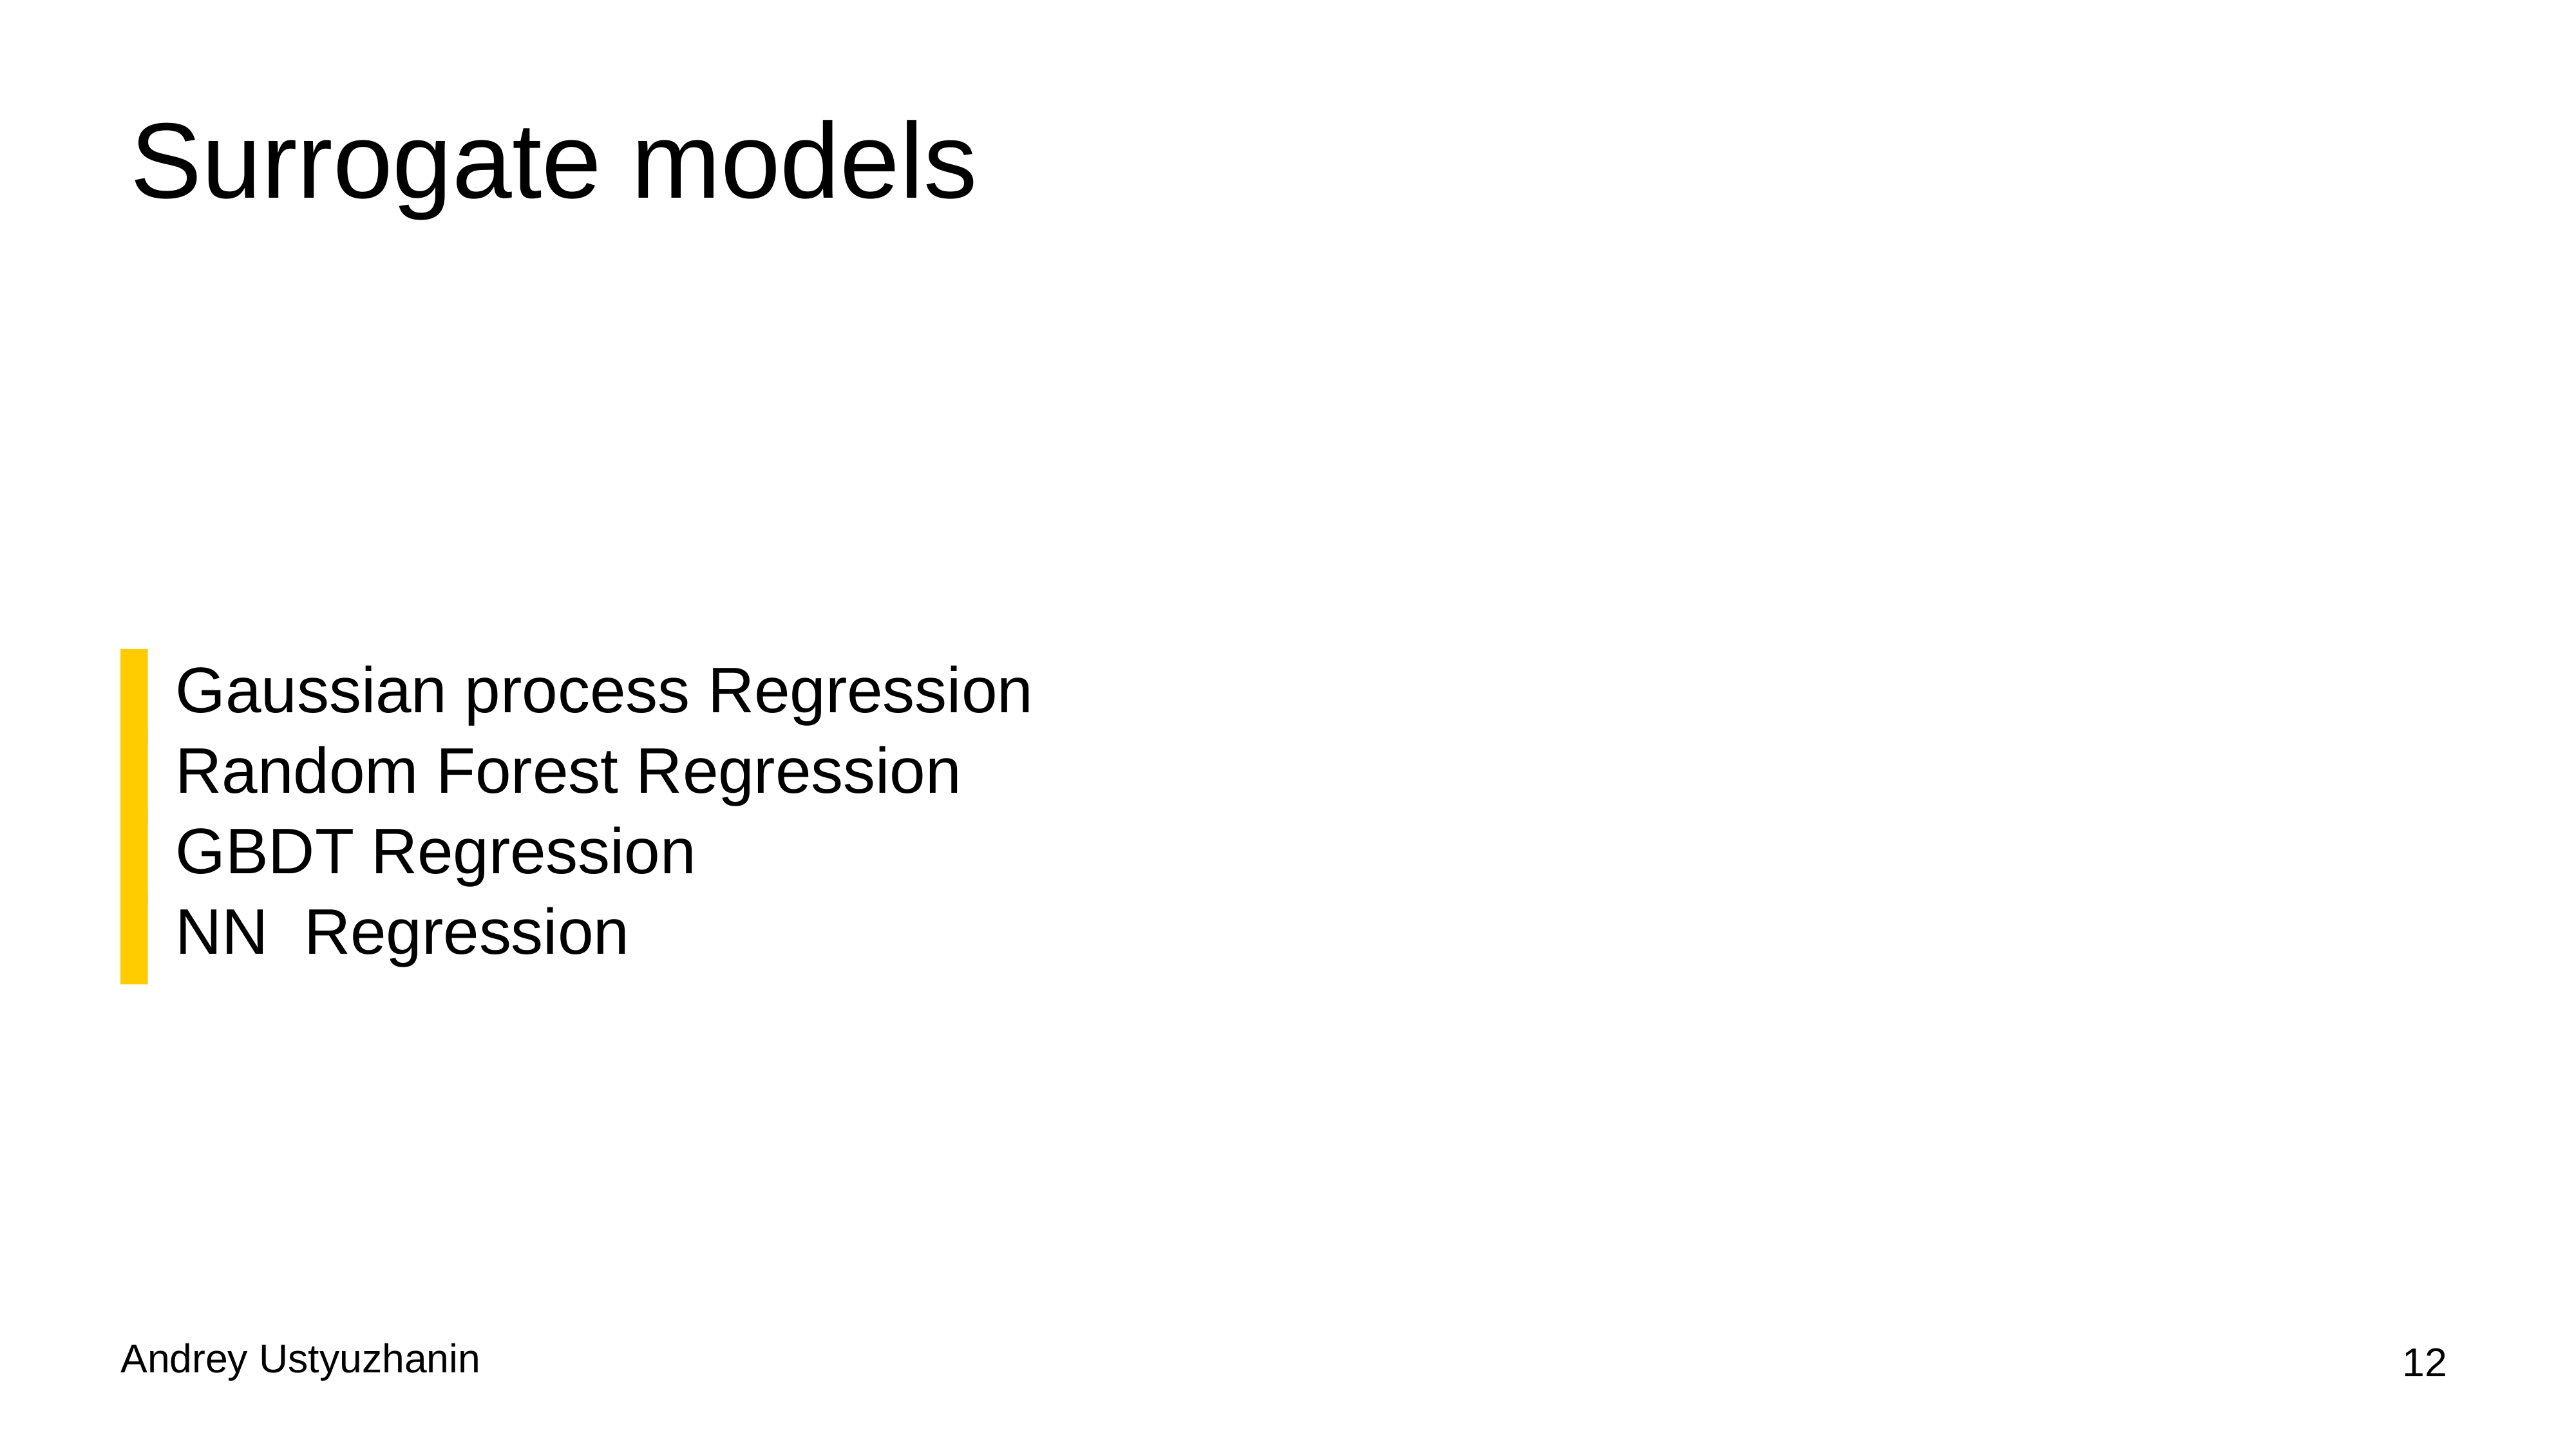

# Surrogate models
Gaussian process Regression
Random Forest Regression
GBDT Regression
NN  Regression
Andrey Ustyuzhanin
12